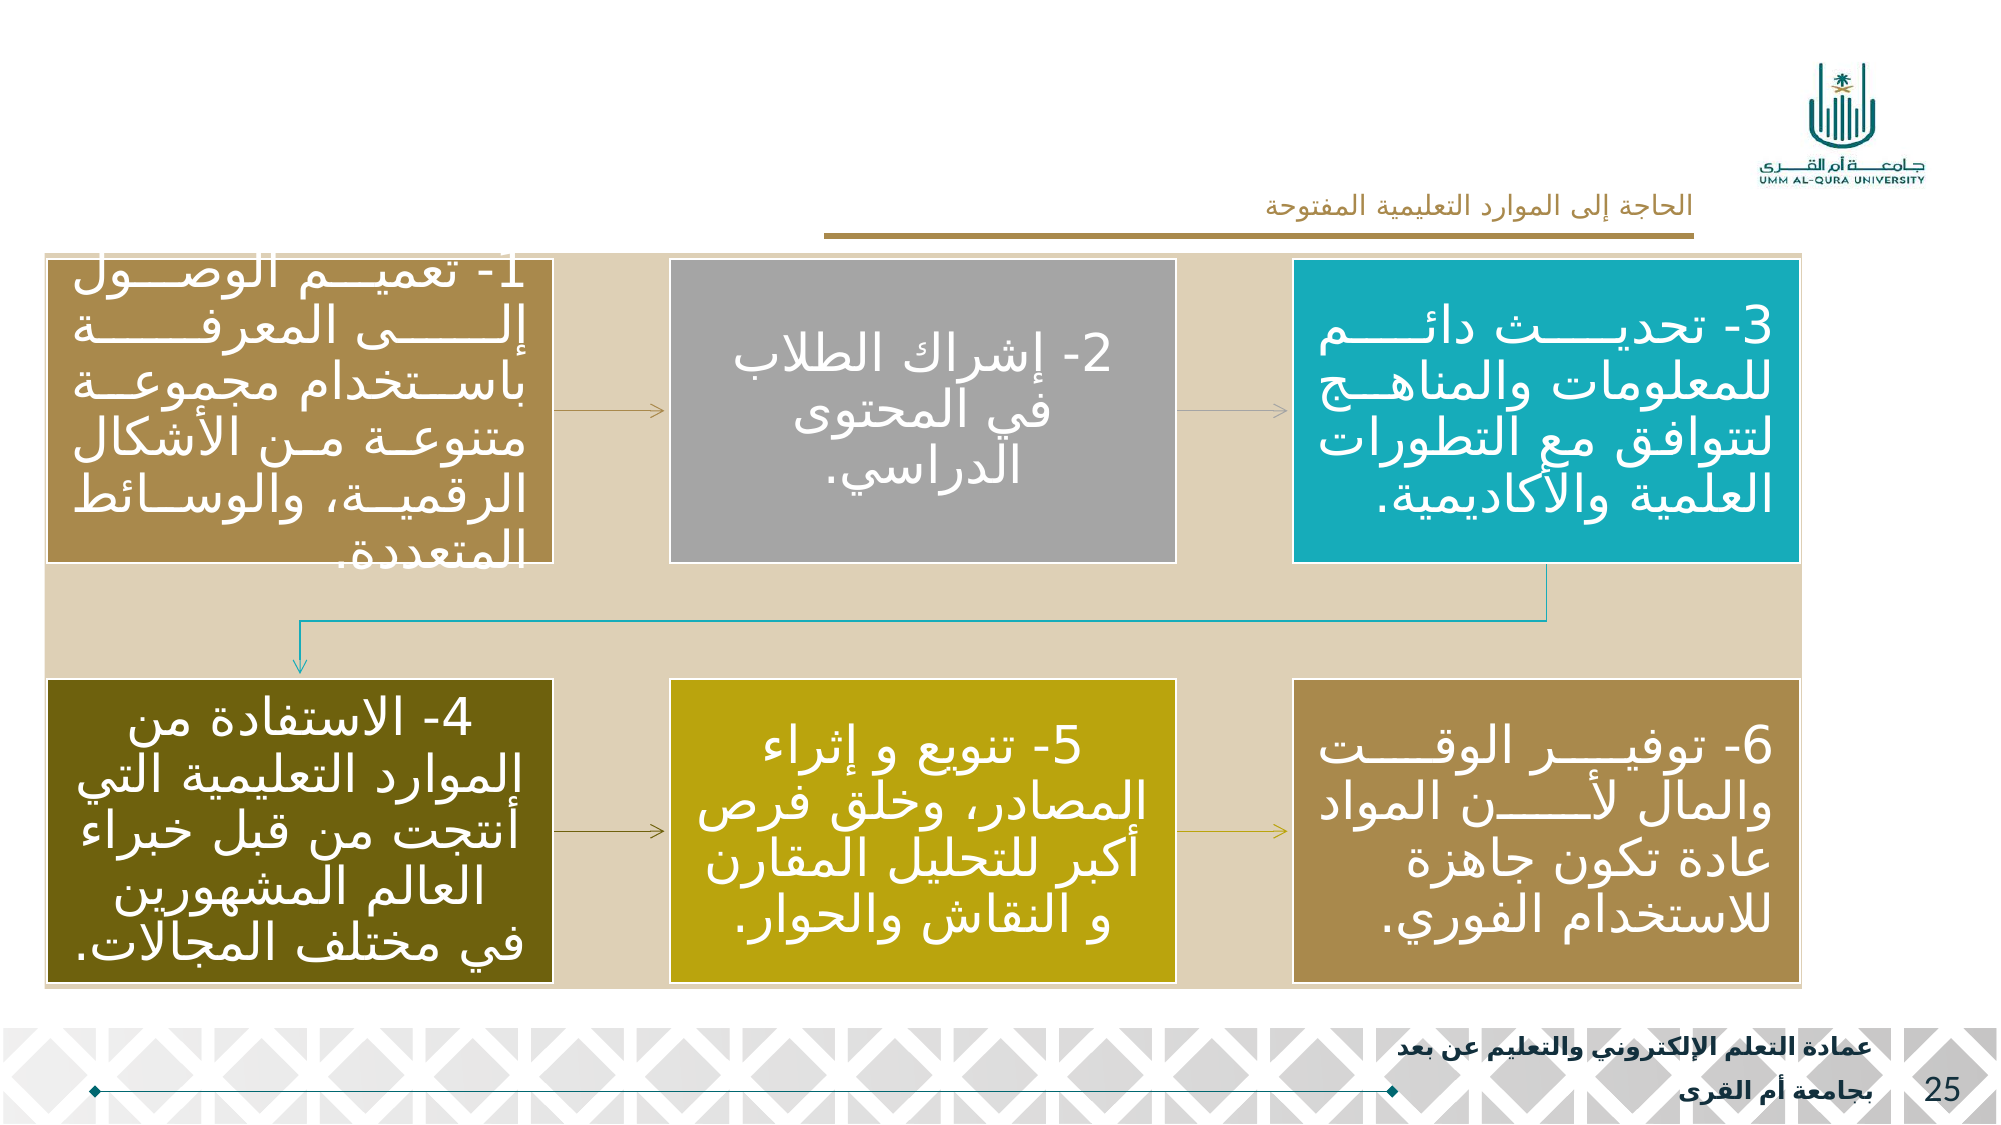

# الحاجة إلى الموارد التعليمية المفتوحة

1- تعميم الوصول إلى المعرفة باستخدام مجموعة متنوعة من الأشكال الرقمية، والوسائط المتعددة.

2- إشراك الطلاب في المحتوى الدراسي.

3- تحديث دائم للمعلومات والمناهج لتتوافق مع التطورات العلمية والأكاديمية.

4- الاستفادة من الموارد التعليمية التي أنتجت من قبل خبراء العالم المشهورين في مختلف المجالات.

5- تنويع و إثراء المصادر، وخلق فرص أكبر للتحليل المقارن و النقاش والحوار.
6- توفير الوقت والمال لأن المواد عادة تكون جاهزة للاستخدام الفوري.
25
عمادة التعلم الإلكتروني والتعليم عن بعد بجامعة أم القرى